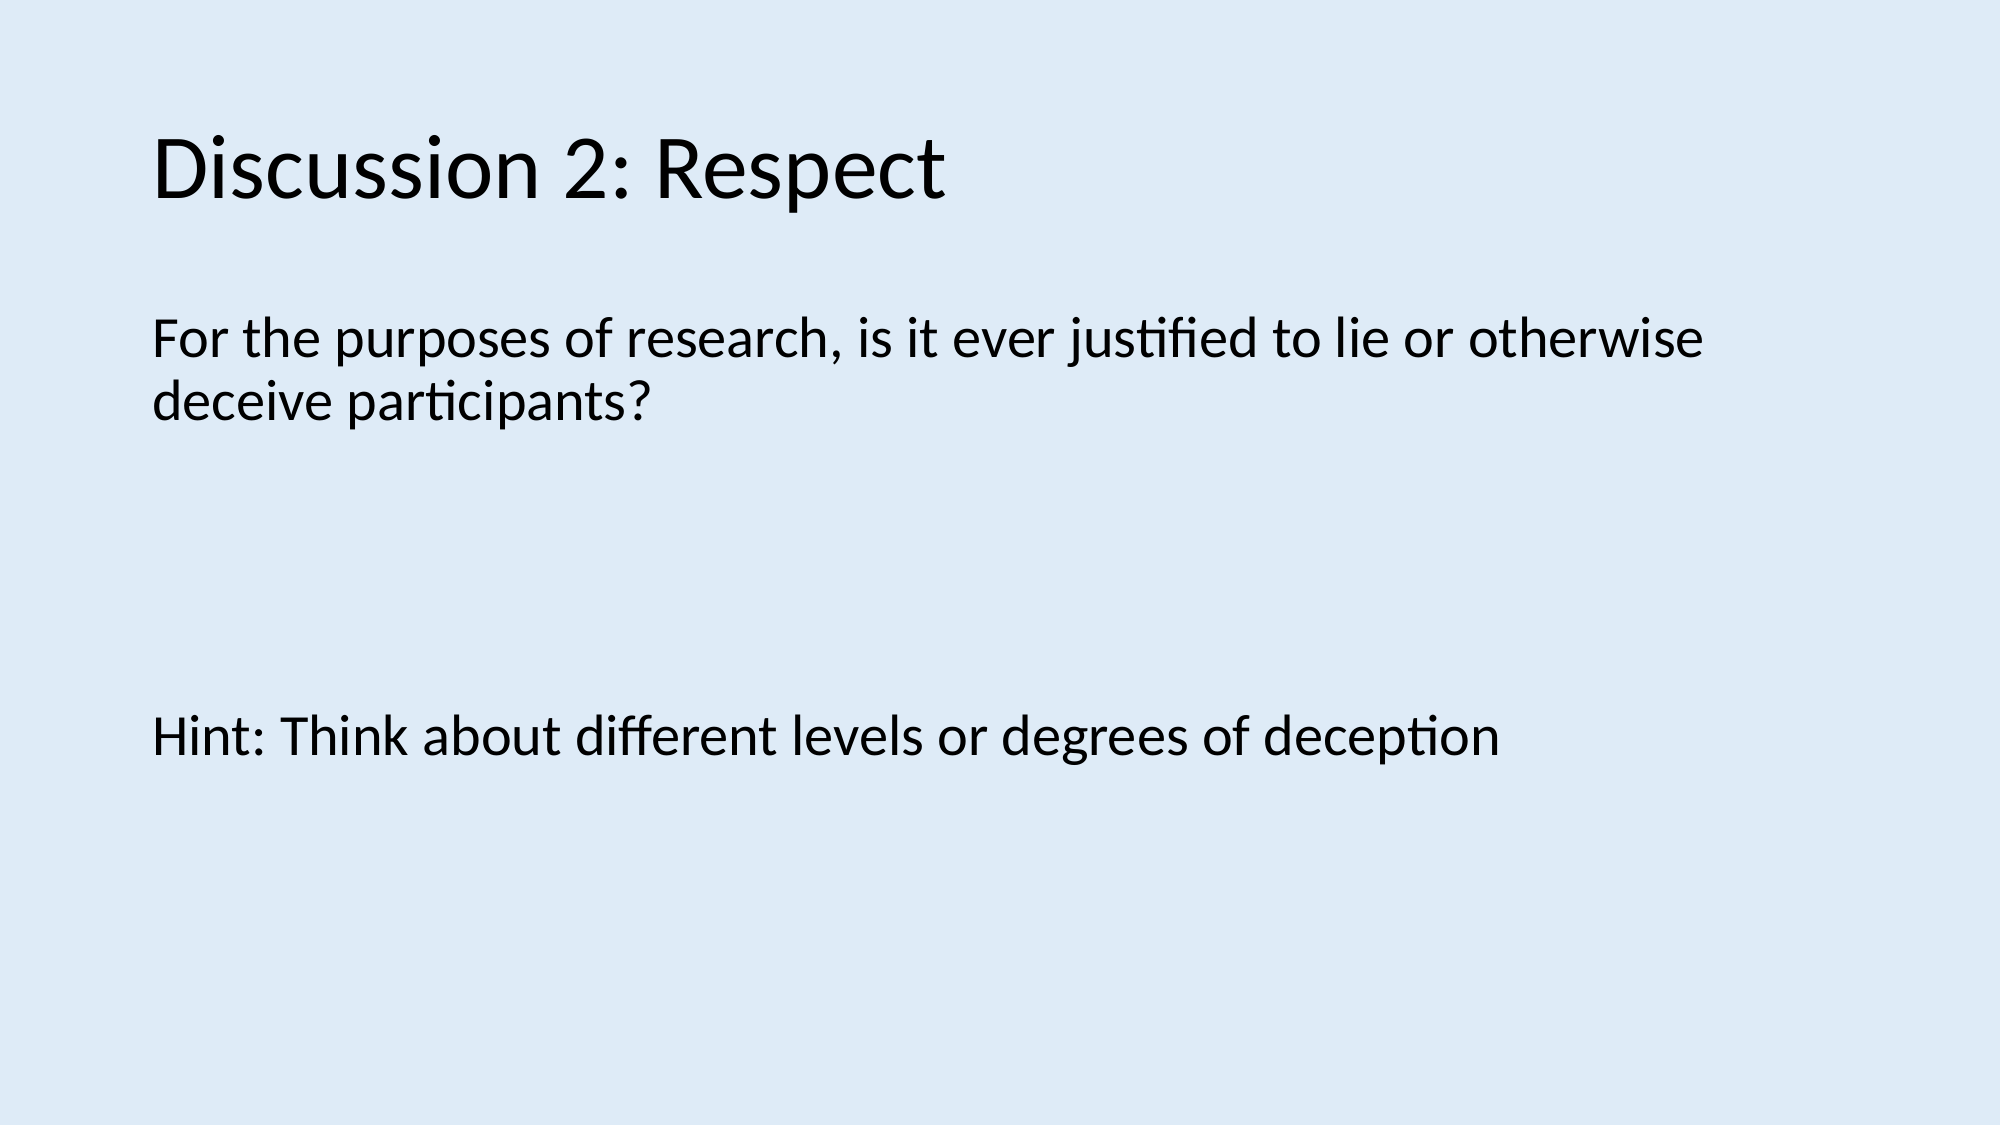

# Discussion 2: Respect
For the purposes of research, is it ever justified to lie or otherwise deceive participants?

Hint: Think about different levels or degrees of deception